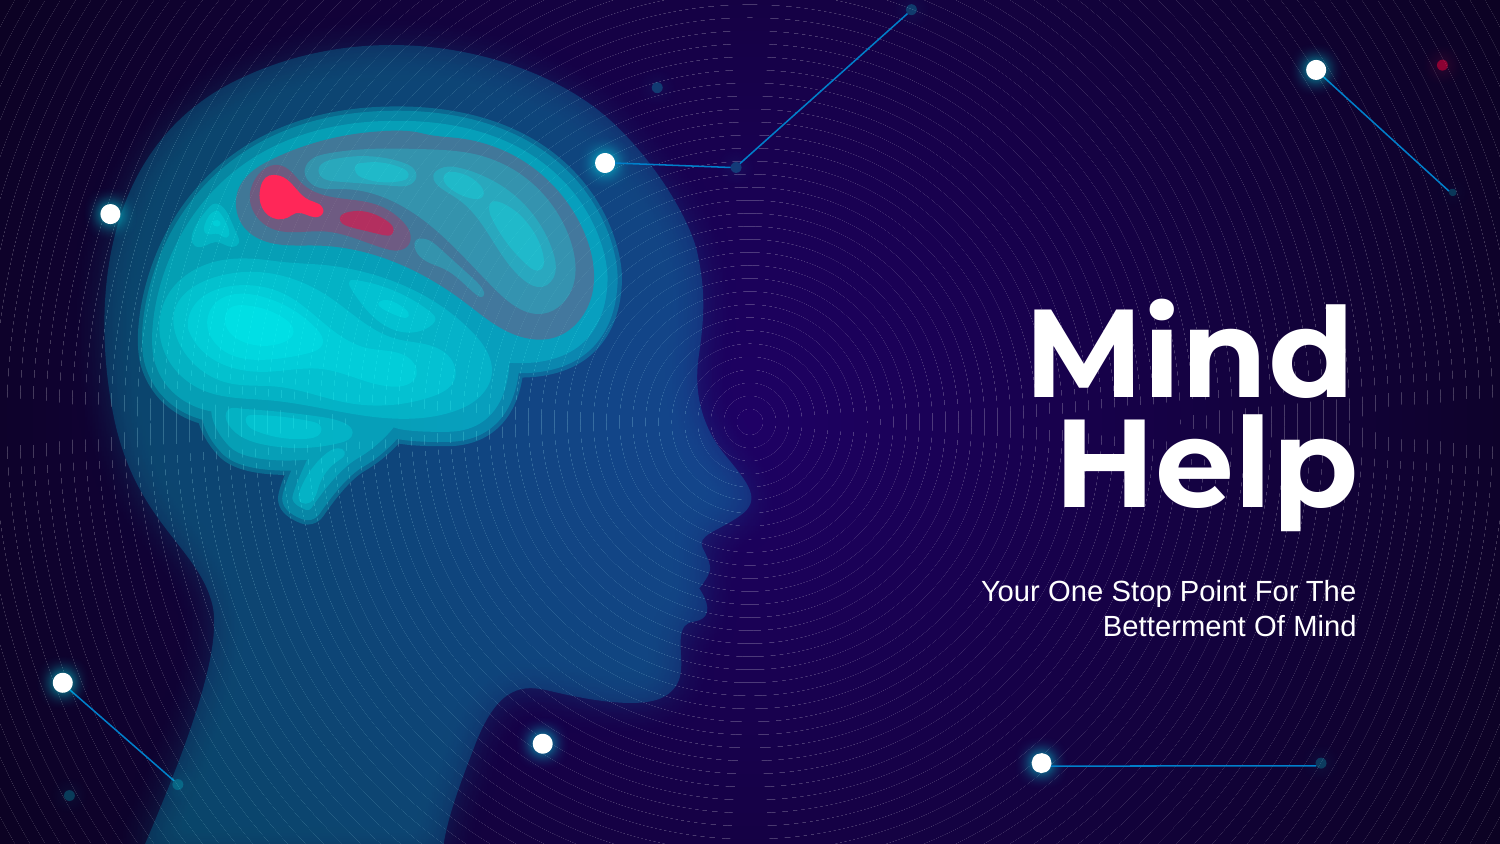

Mind
Help
Your One Stop Point For The Betterment Of Mind